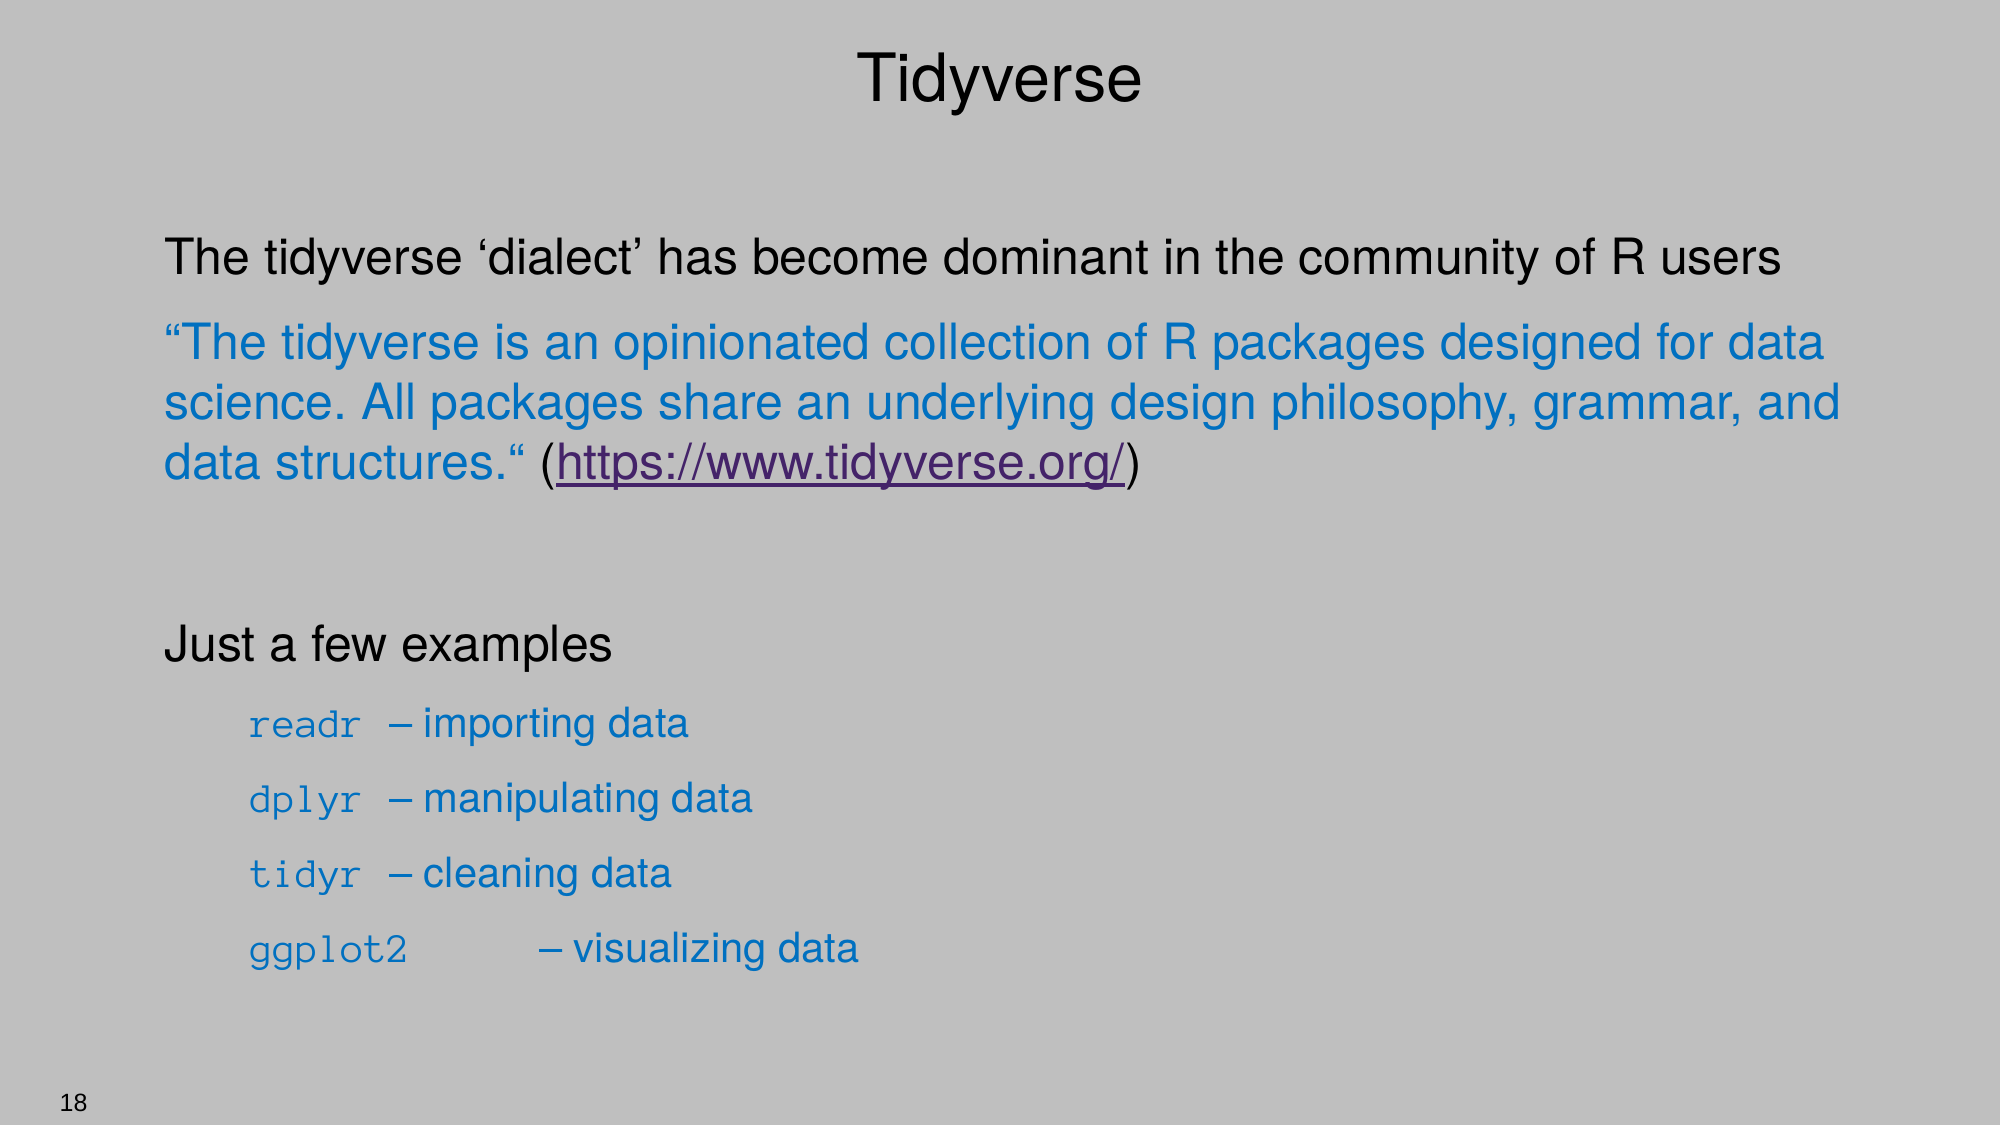

# Tidyverse
The tidyverse ‘dialect’ has become dominant in the community of R users
“The tidyverse is an opinionated collection of R packages designed for data science. All packages share an underlying design philosophy, grammar, and data structures.“ (https://www.tidyverse.org/)

Just a few examples
 readr 	– importing data
 dplyr 	– manipulating data
 tidyr 	– cleaning data
 ggplot2 	– visualizing data